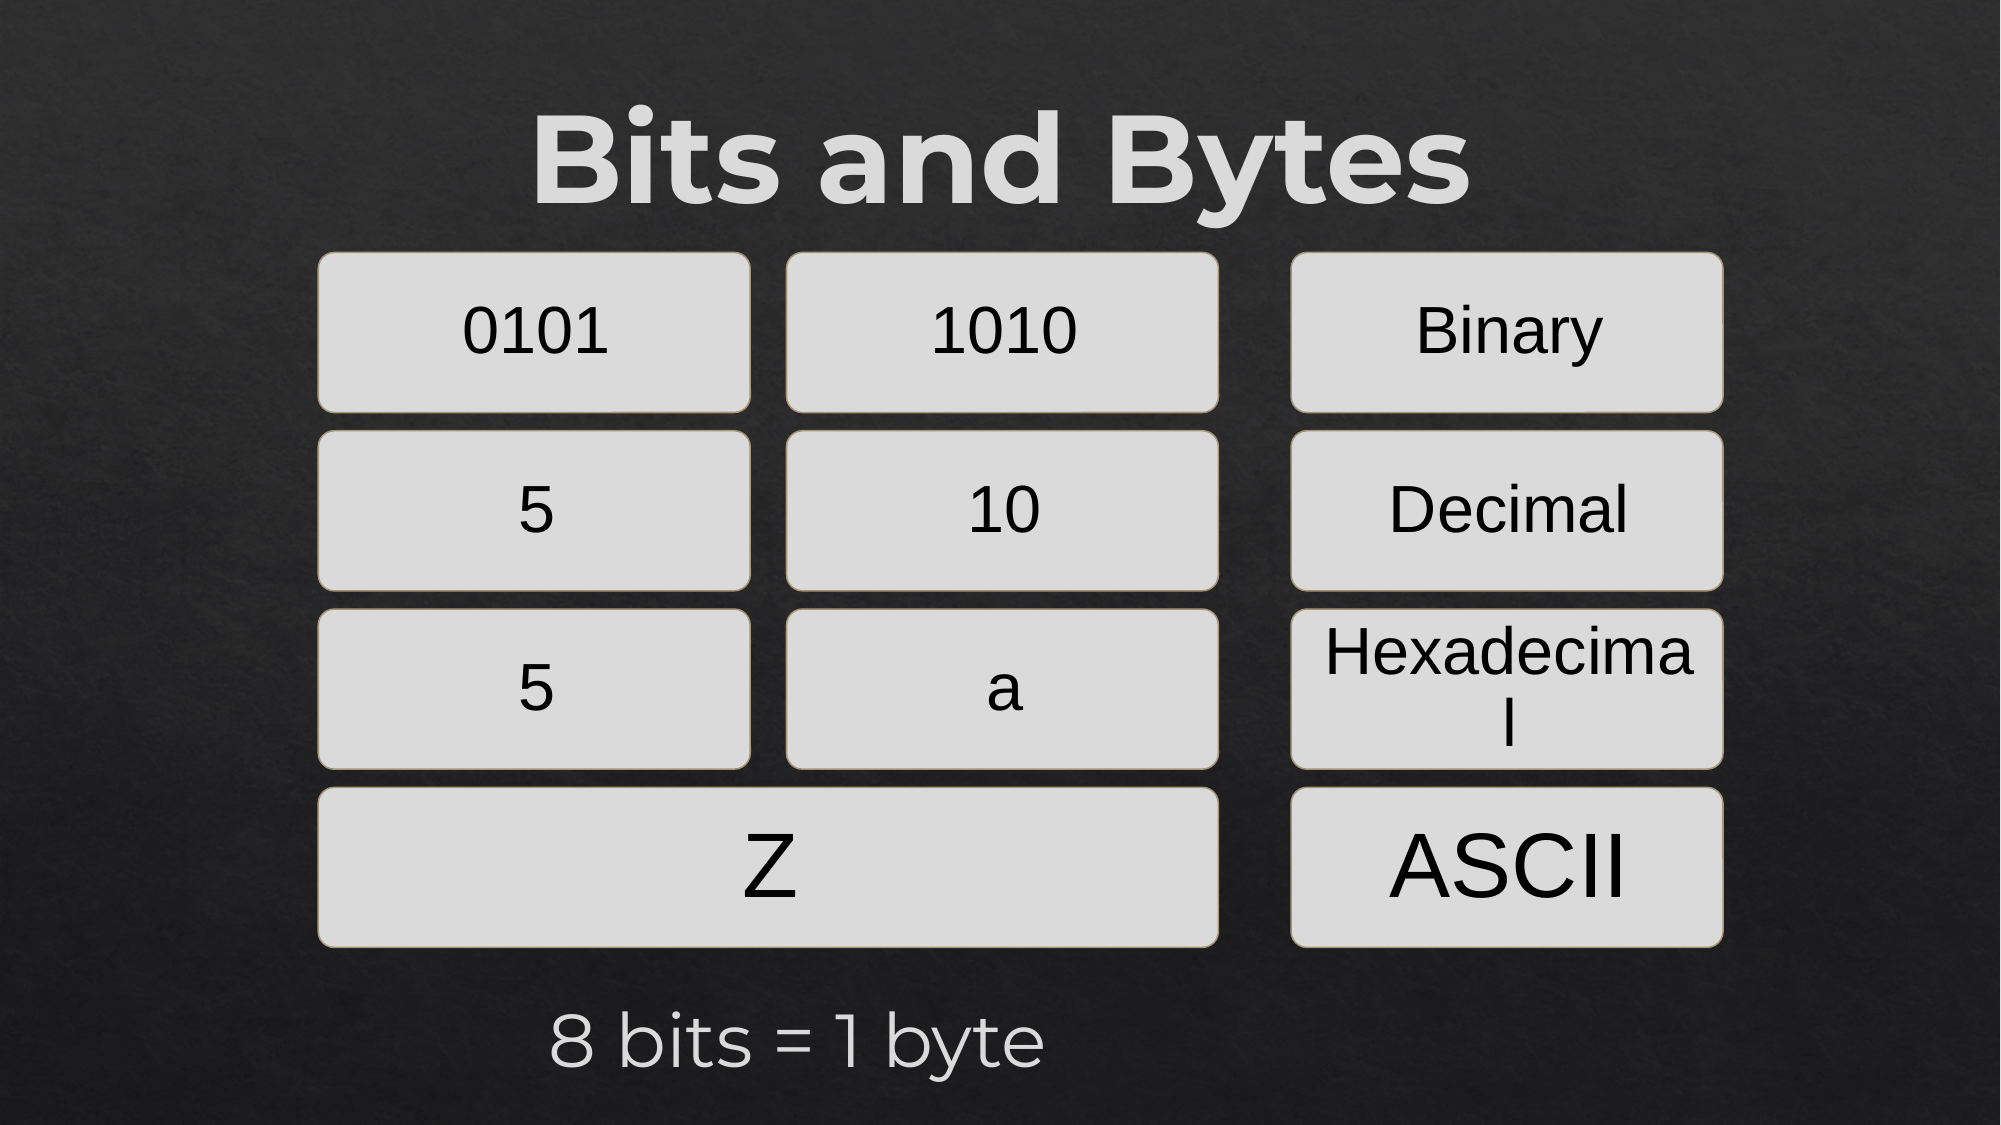

Bits and Bytes
Z
5
5
0101
a
10
1010
ASCII
Hexadecimal
Decimal
Binary
8 bits = 1 byte